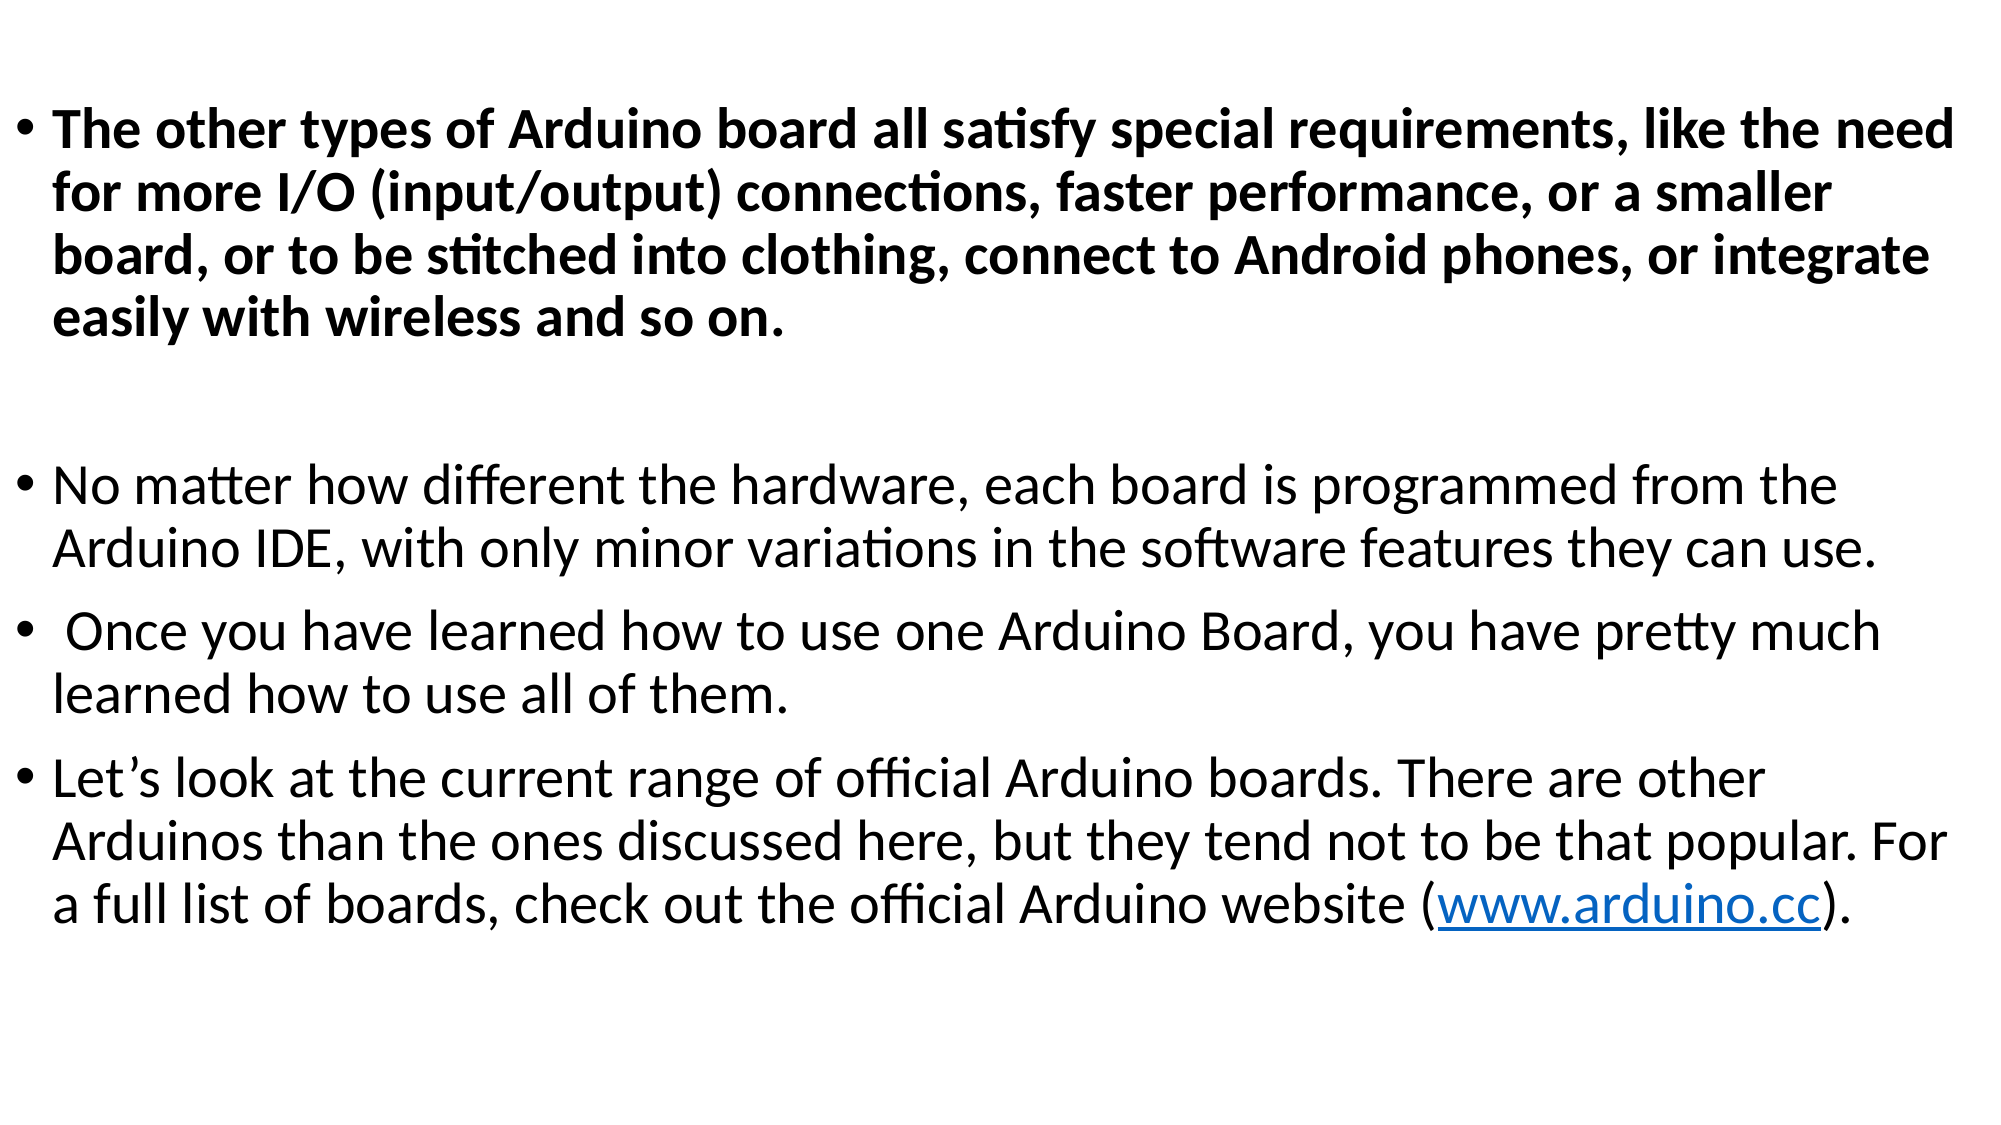

The other types of Arduino board all satisfy special requirements, like the need for more I/O (input/output) connections, faster performance, or a smaller board, or to be stitched into clothing, connect to Android phones, or integrate easily with wireless and so on.

No matter how different the hardware, each board is programmed from the Arduino IDE, with only minor variations in the software features they can use.
 Once you have learned how to use one Arduino Board, you have pretty much learned how to use all of them.
Let’s look at the current range of official Arduino boards. There are other Arduinos than the ones discussed here, but they tend not to be that popular. For a full list of boards, check out the official Arduino website (www.arduino.cc).